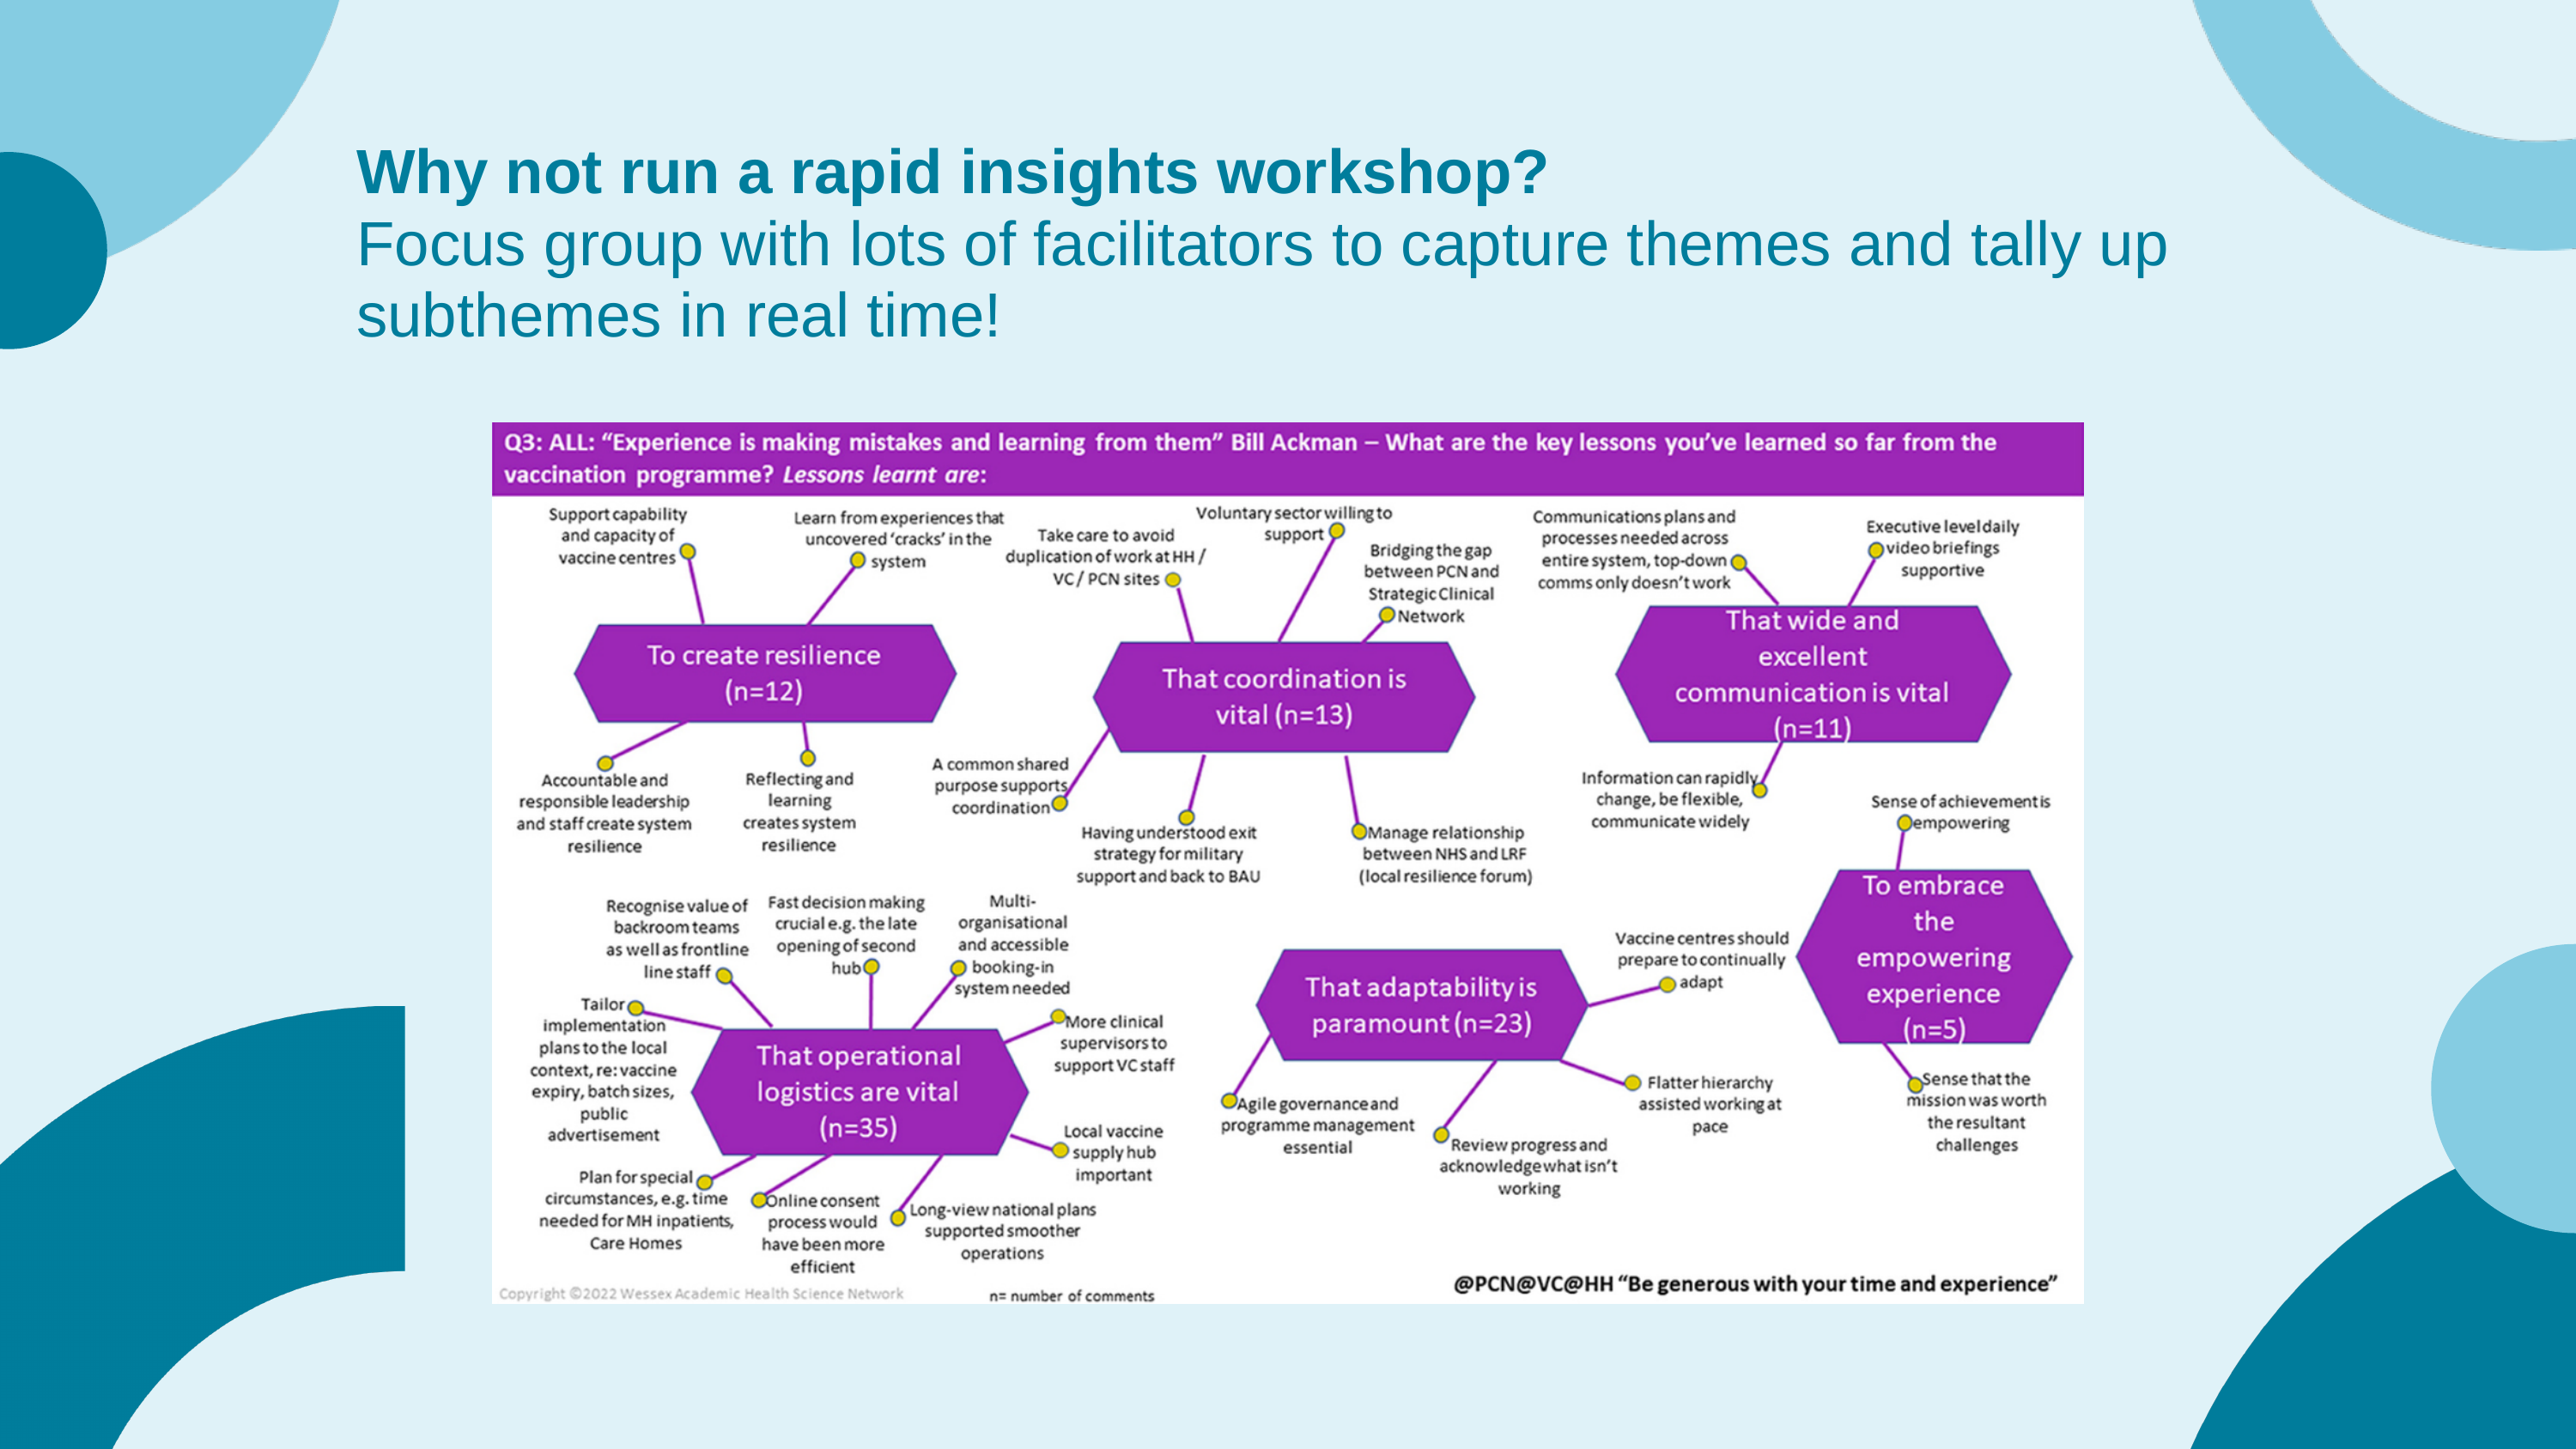

Why not run a rapid insights workshop?
Focus group with lots of facilitators to capture themes and tally up subthemes in real time!